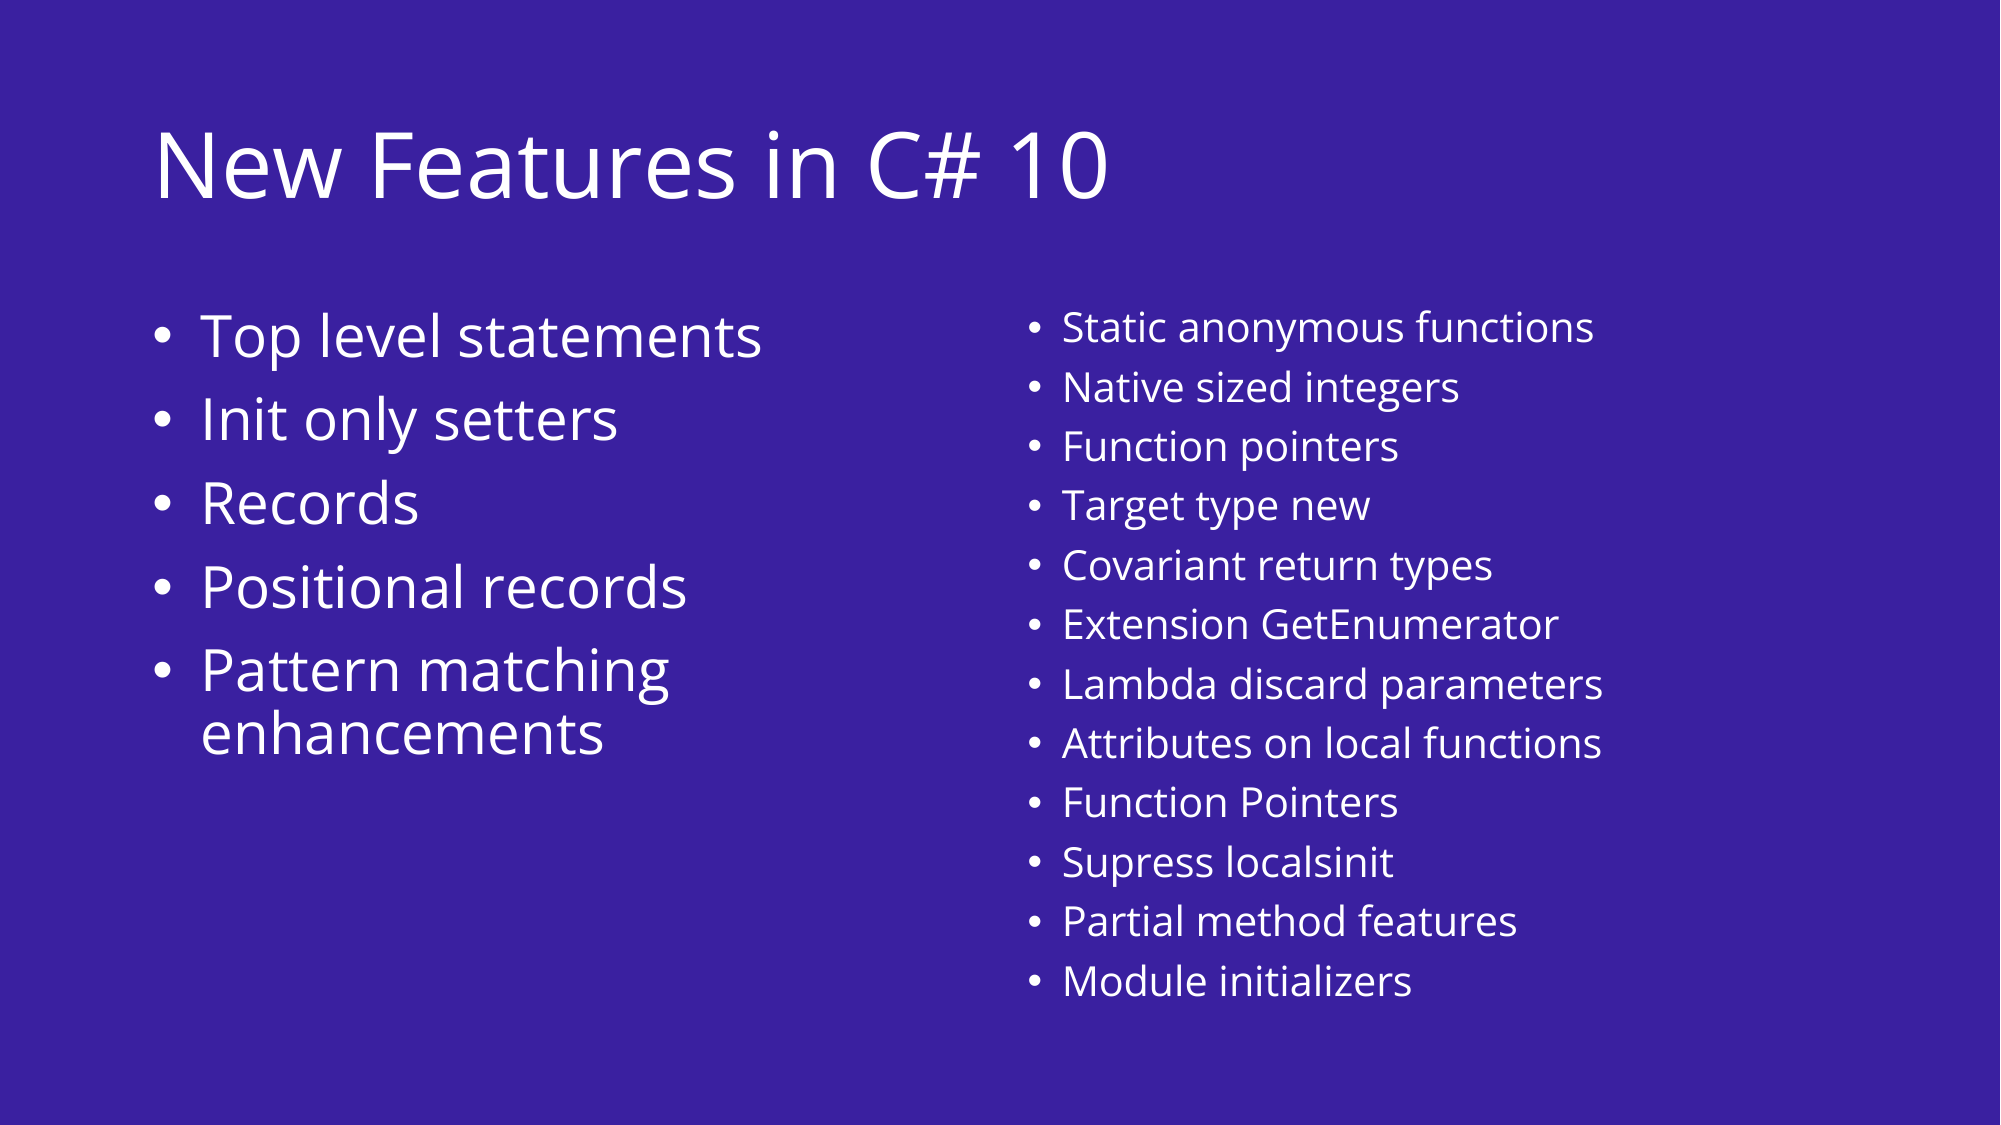

# New Features in C# 10
Top level statements
Init only setters
Records
Positional records
Pattern matching enhancements

Static anonymous functions
Native sized integers
Function pointers
Target type new
Covariant return types
Extension GetEnumerator
Lambda discard parameters
Attributes on local functions
Function Pointers
Supress localsinit
Partial method features
Module initializers